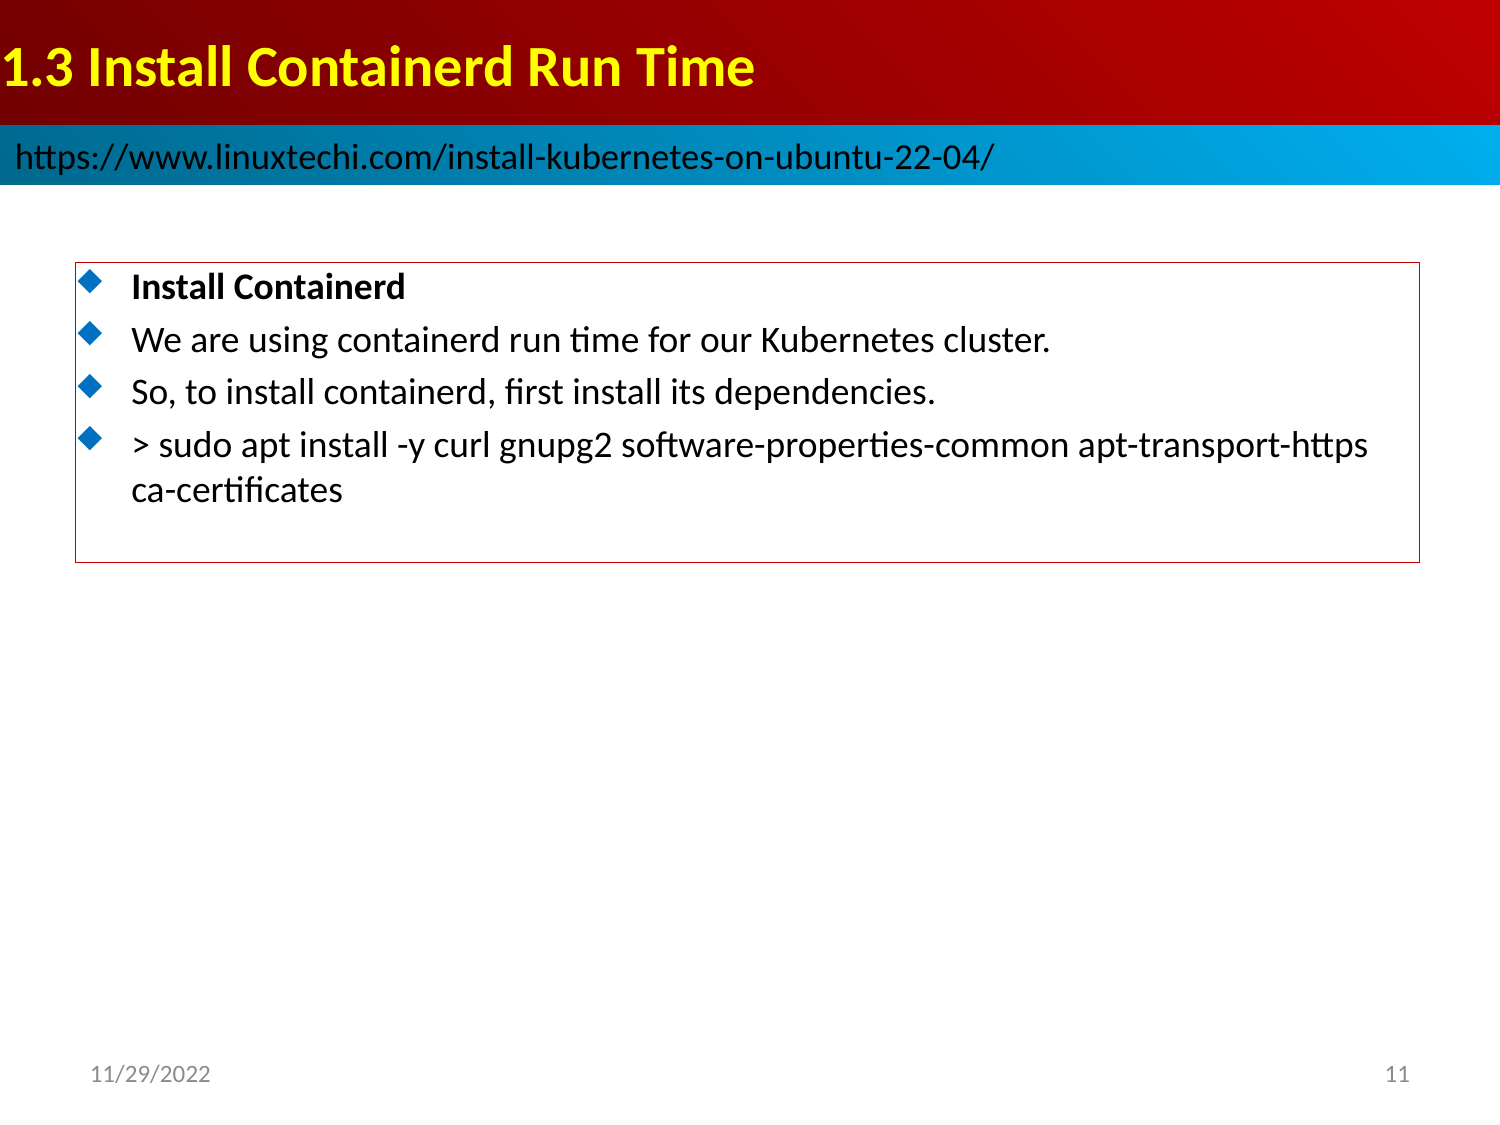

# 1.3 Install Containerd Run Time
https://www.linuxtechi.com/install-kubernetes-on-ubuntu-22-04/
Install Containerd
We are using containerd run time for our Kubernetes cluster.
So, to install containerd, first install its dependencies.
> sudo apt install -y curl gnupg2 software-properties-common apt-transport-https ca-certificates
11/29/2022
11